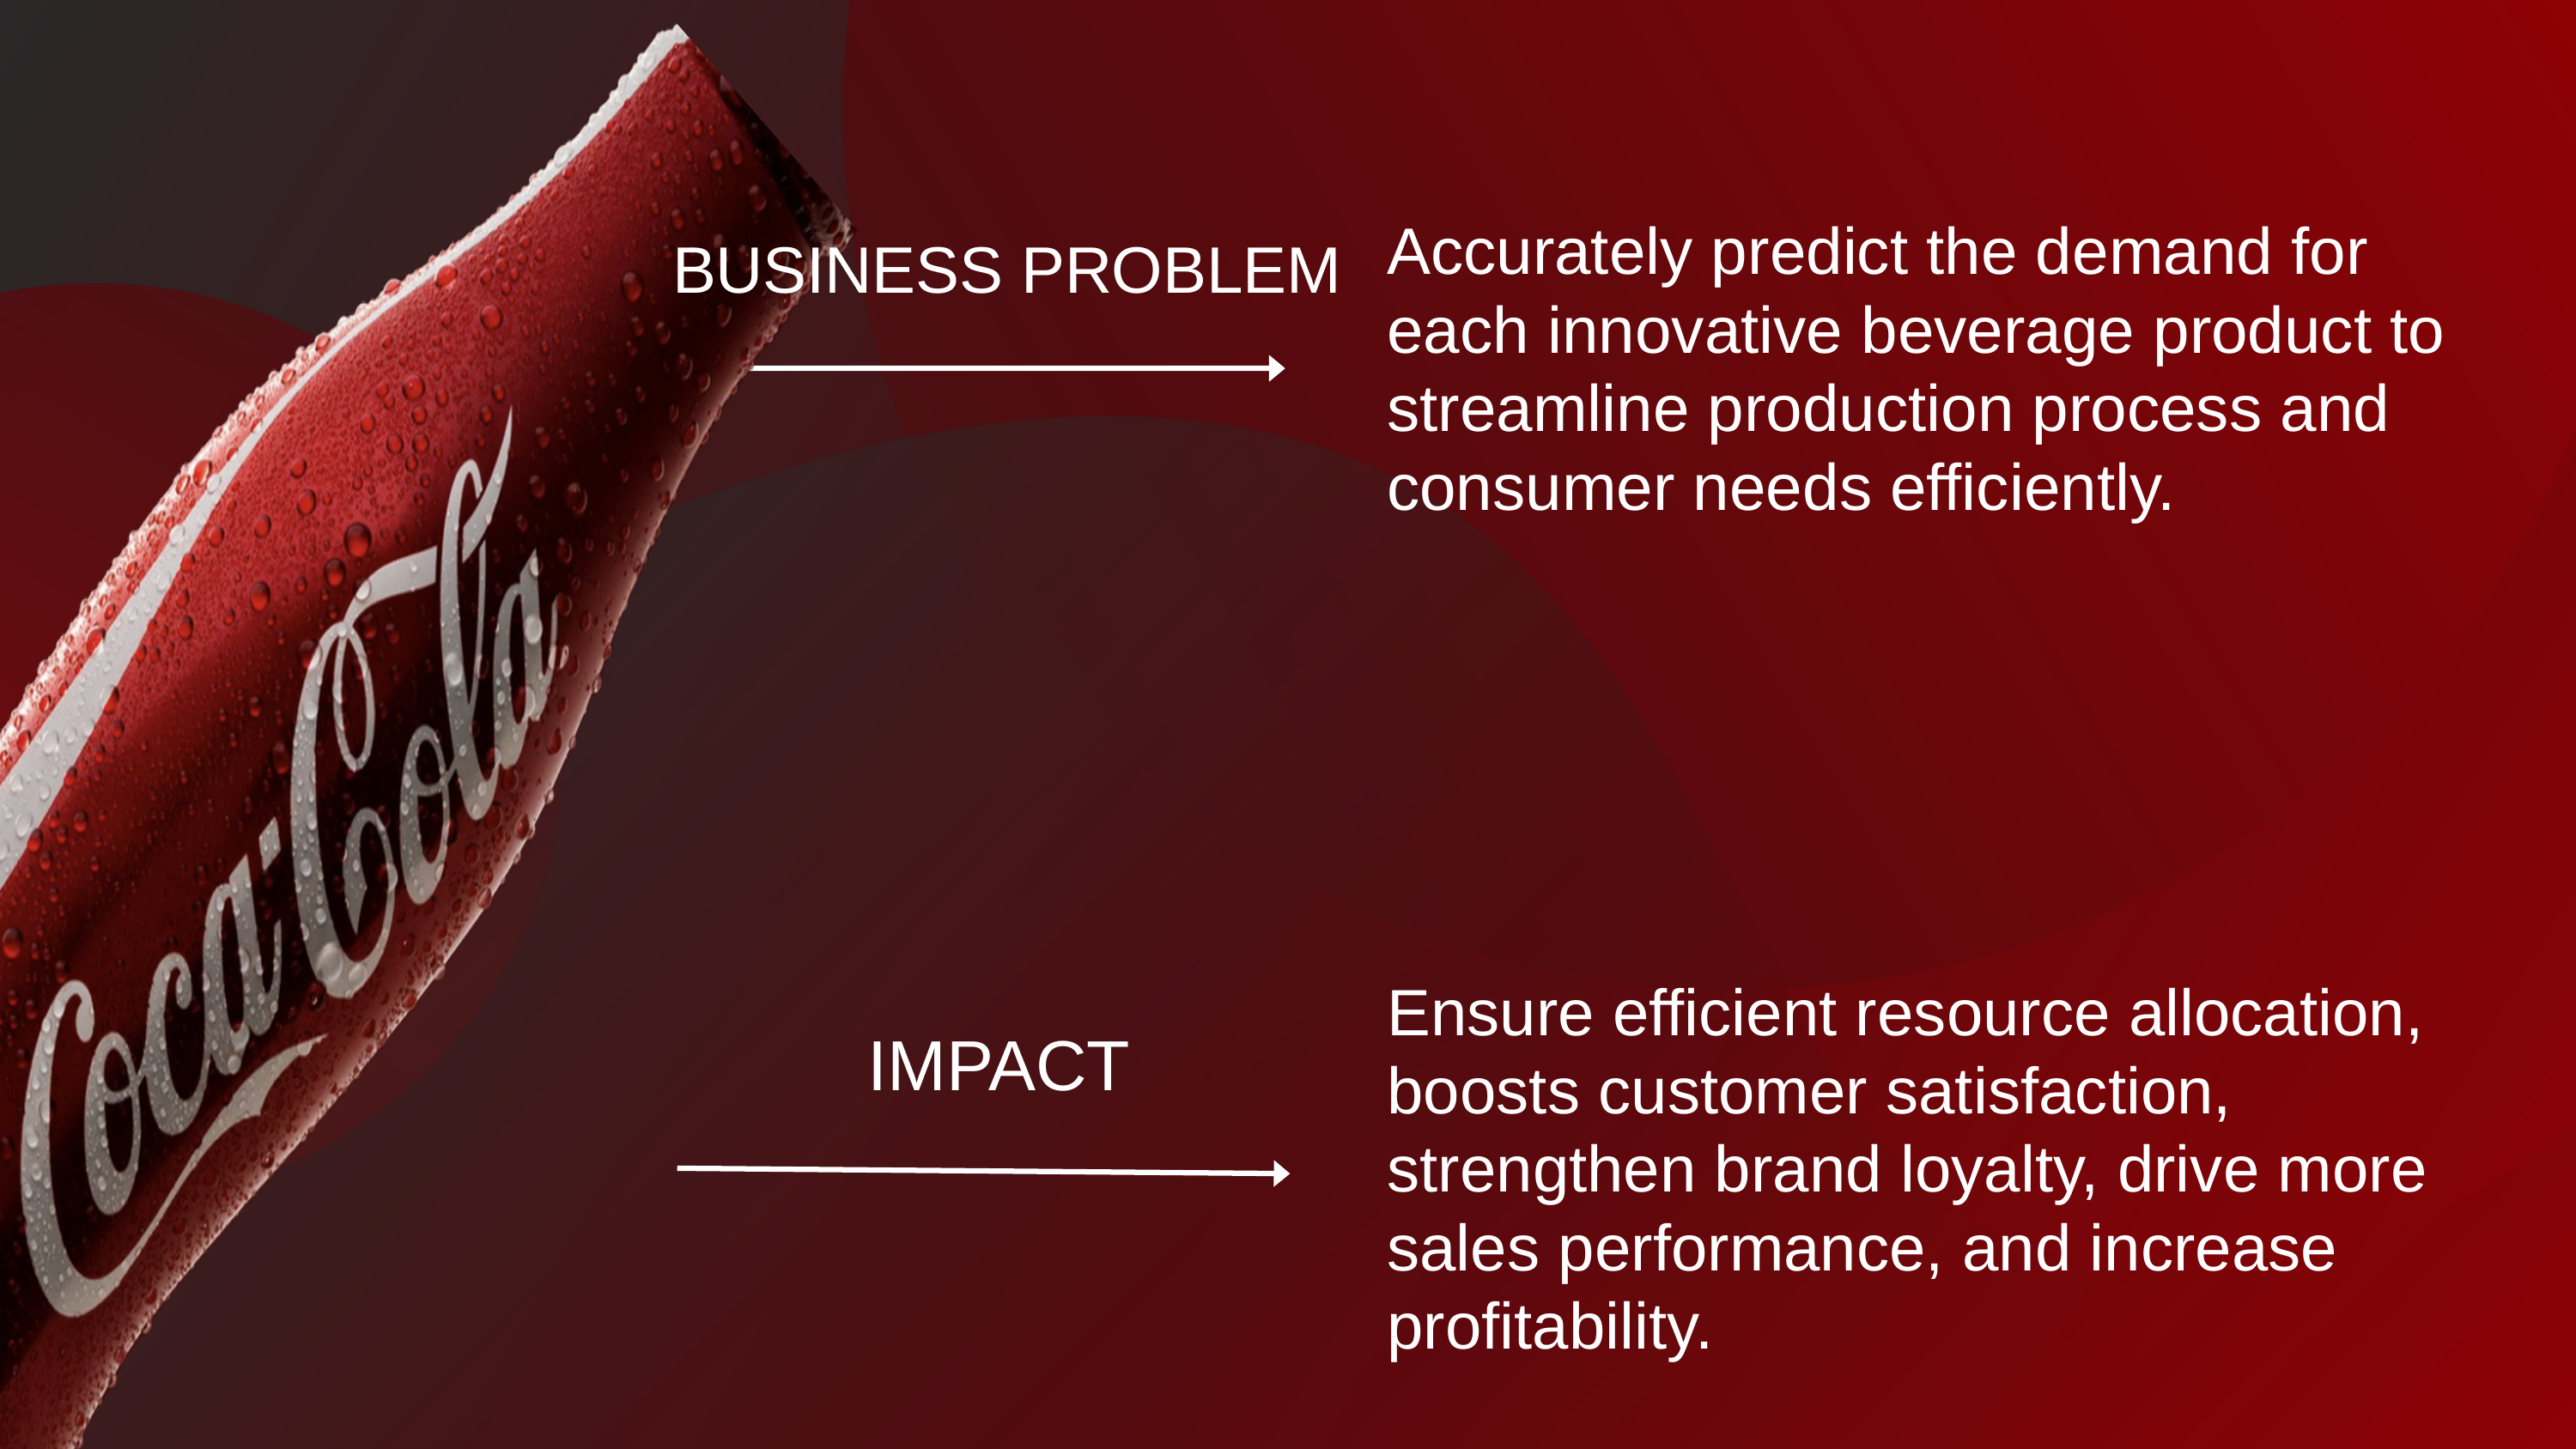

Accurately predict the demand for each innovative beverage product to streamline production process and consumer needs efficiently.
BUSINESS PROBLEM

Ensure efficient resource allocation, boosts customer satisfaction, strengthen brand loyalty, drive more sales performance, and increase profitability.
IMPACT